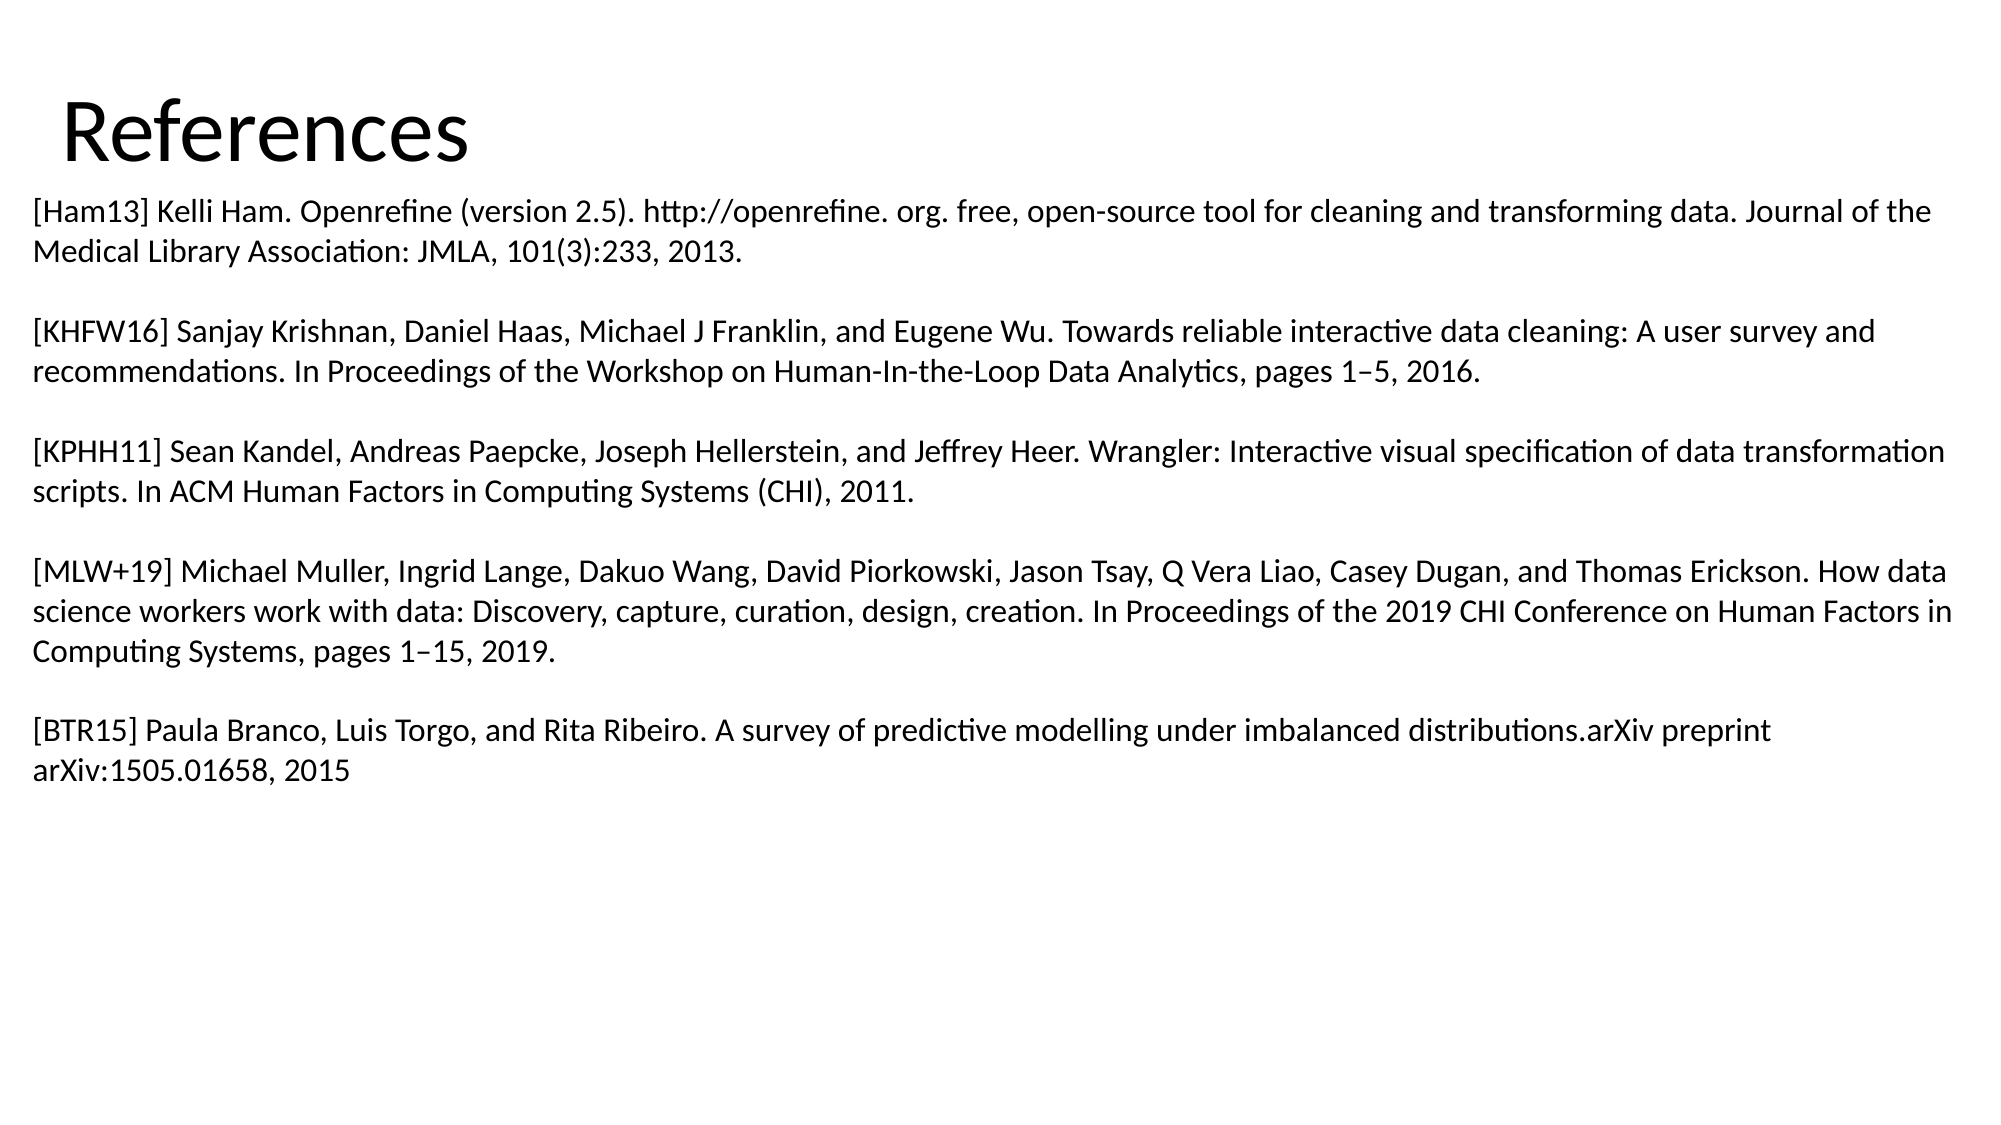

# References
[Ham13] Kelli Ham. Openrefine (version 2.5). http://openrefine. org. free, open-source tool for cleaning and transforming data. Journal of the Medical Library Association: JMLA, 101(3):233, 2013.

[KHFW16] Sanjay Krishnan, Daniel Haas, Michael J Franklin, and Eugene Wu. Towards reliable interactive data cleaning: A user survey and recommendations. In Proceedings of the Workshop on Human-In-the-Loop Data Analytics, pages 1–5, 2016.

[KPHH11] Sean Kandel, Andreas Paepcke, Joseph Hellerstein, and Jeffrey Heer. Wrangler: Interactive visual specification of data transformation scripts. In ACM Human Factors in Computing Systems (CHI), 2011.

[MLW+19] Michael Muller, Ingrid Lange, Dakuo Wang, David Piorkowski, Jason Tsay, Q Vera Liao, Casey Dugan, and Thomas Erickson. How data science workers work with data: Discovery, capture, curation, design, creation. In Proceedings of the 2019 CHI Conference on Human Factors in Computing Systems, pages 1–15, 2019.

[BTR15] Paula Branco, Luis Torgo, and Rita Ribeiro. A survey of predictive modelling under imbalanced distributions.arXiv preprint arXiv:1505.01658, 2015